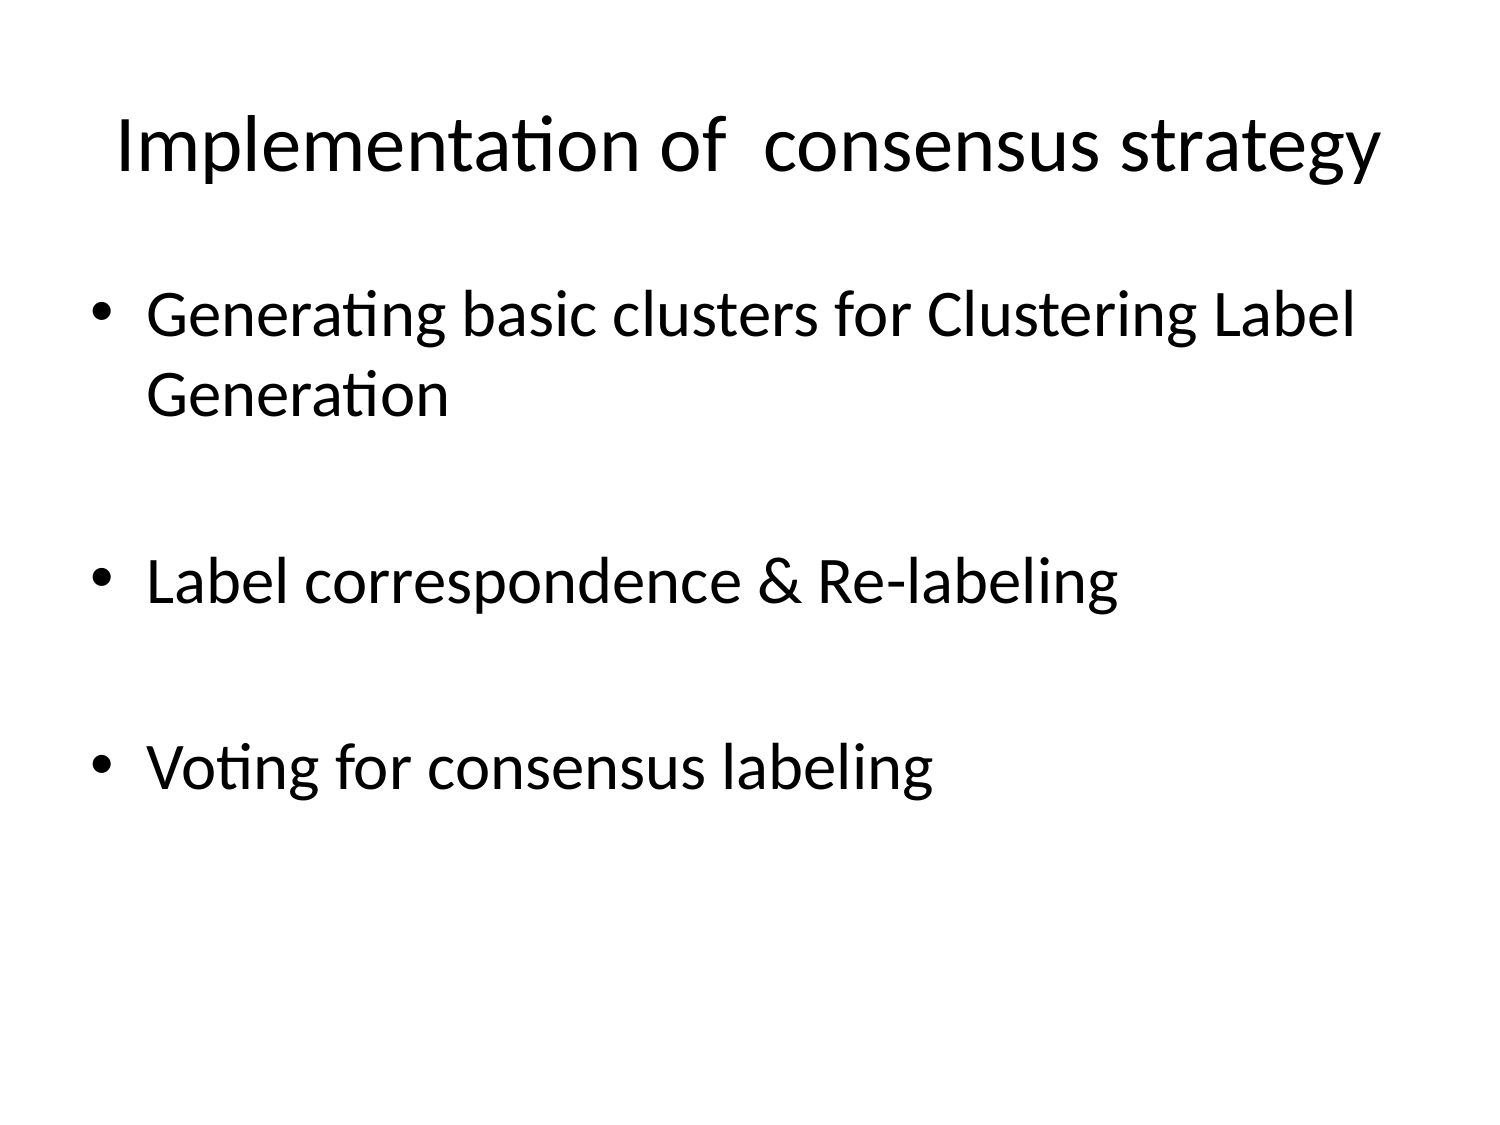

# Implementation of  consensus strategy
Generating basic clusters for Clustering Label Generation

Label correspondence & Re-labeling

Voting for consensus labeling